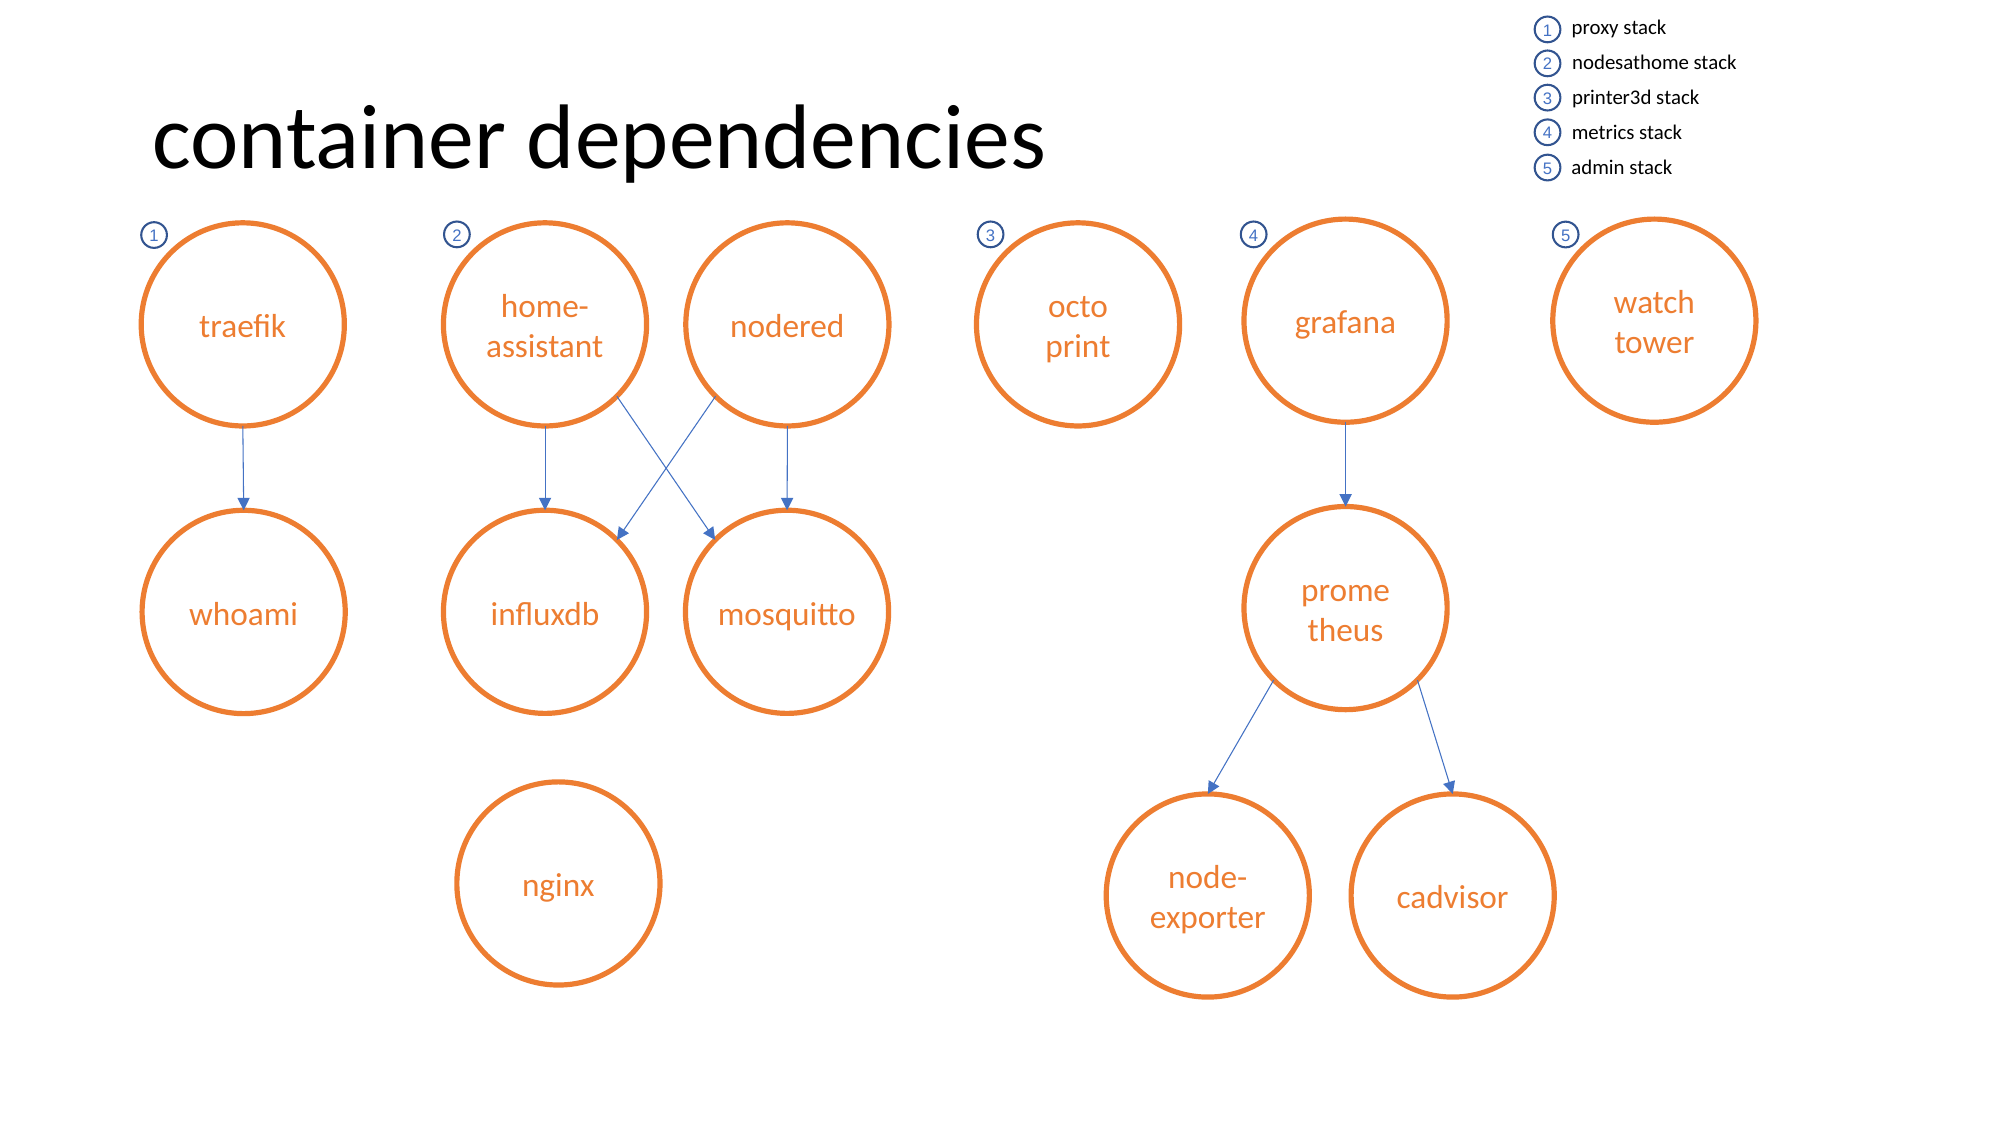

proxy stack
1
nodesathome stack
2
# container dependencies
printer3d stack
3
metrics stack
4
admin stack
5
grafana
watch
tower
2
3
4
5
1
traefik
home-assistant
nodered
octo print
prome theus
whoami
influxdb
mosquitto
nginx
node-exporter
cadvisor